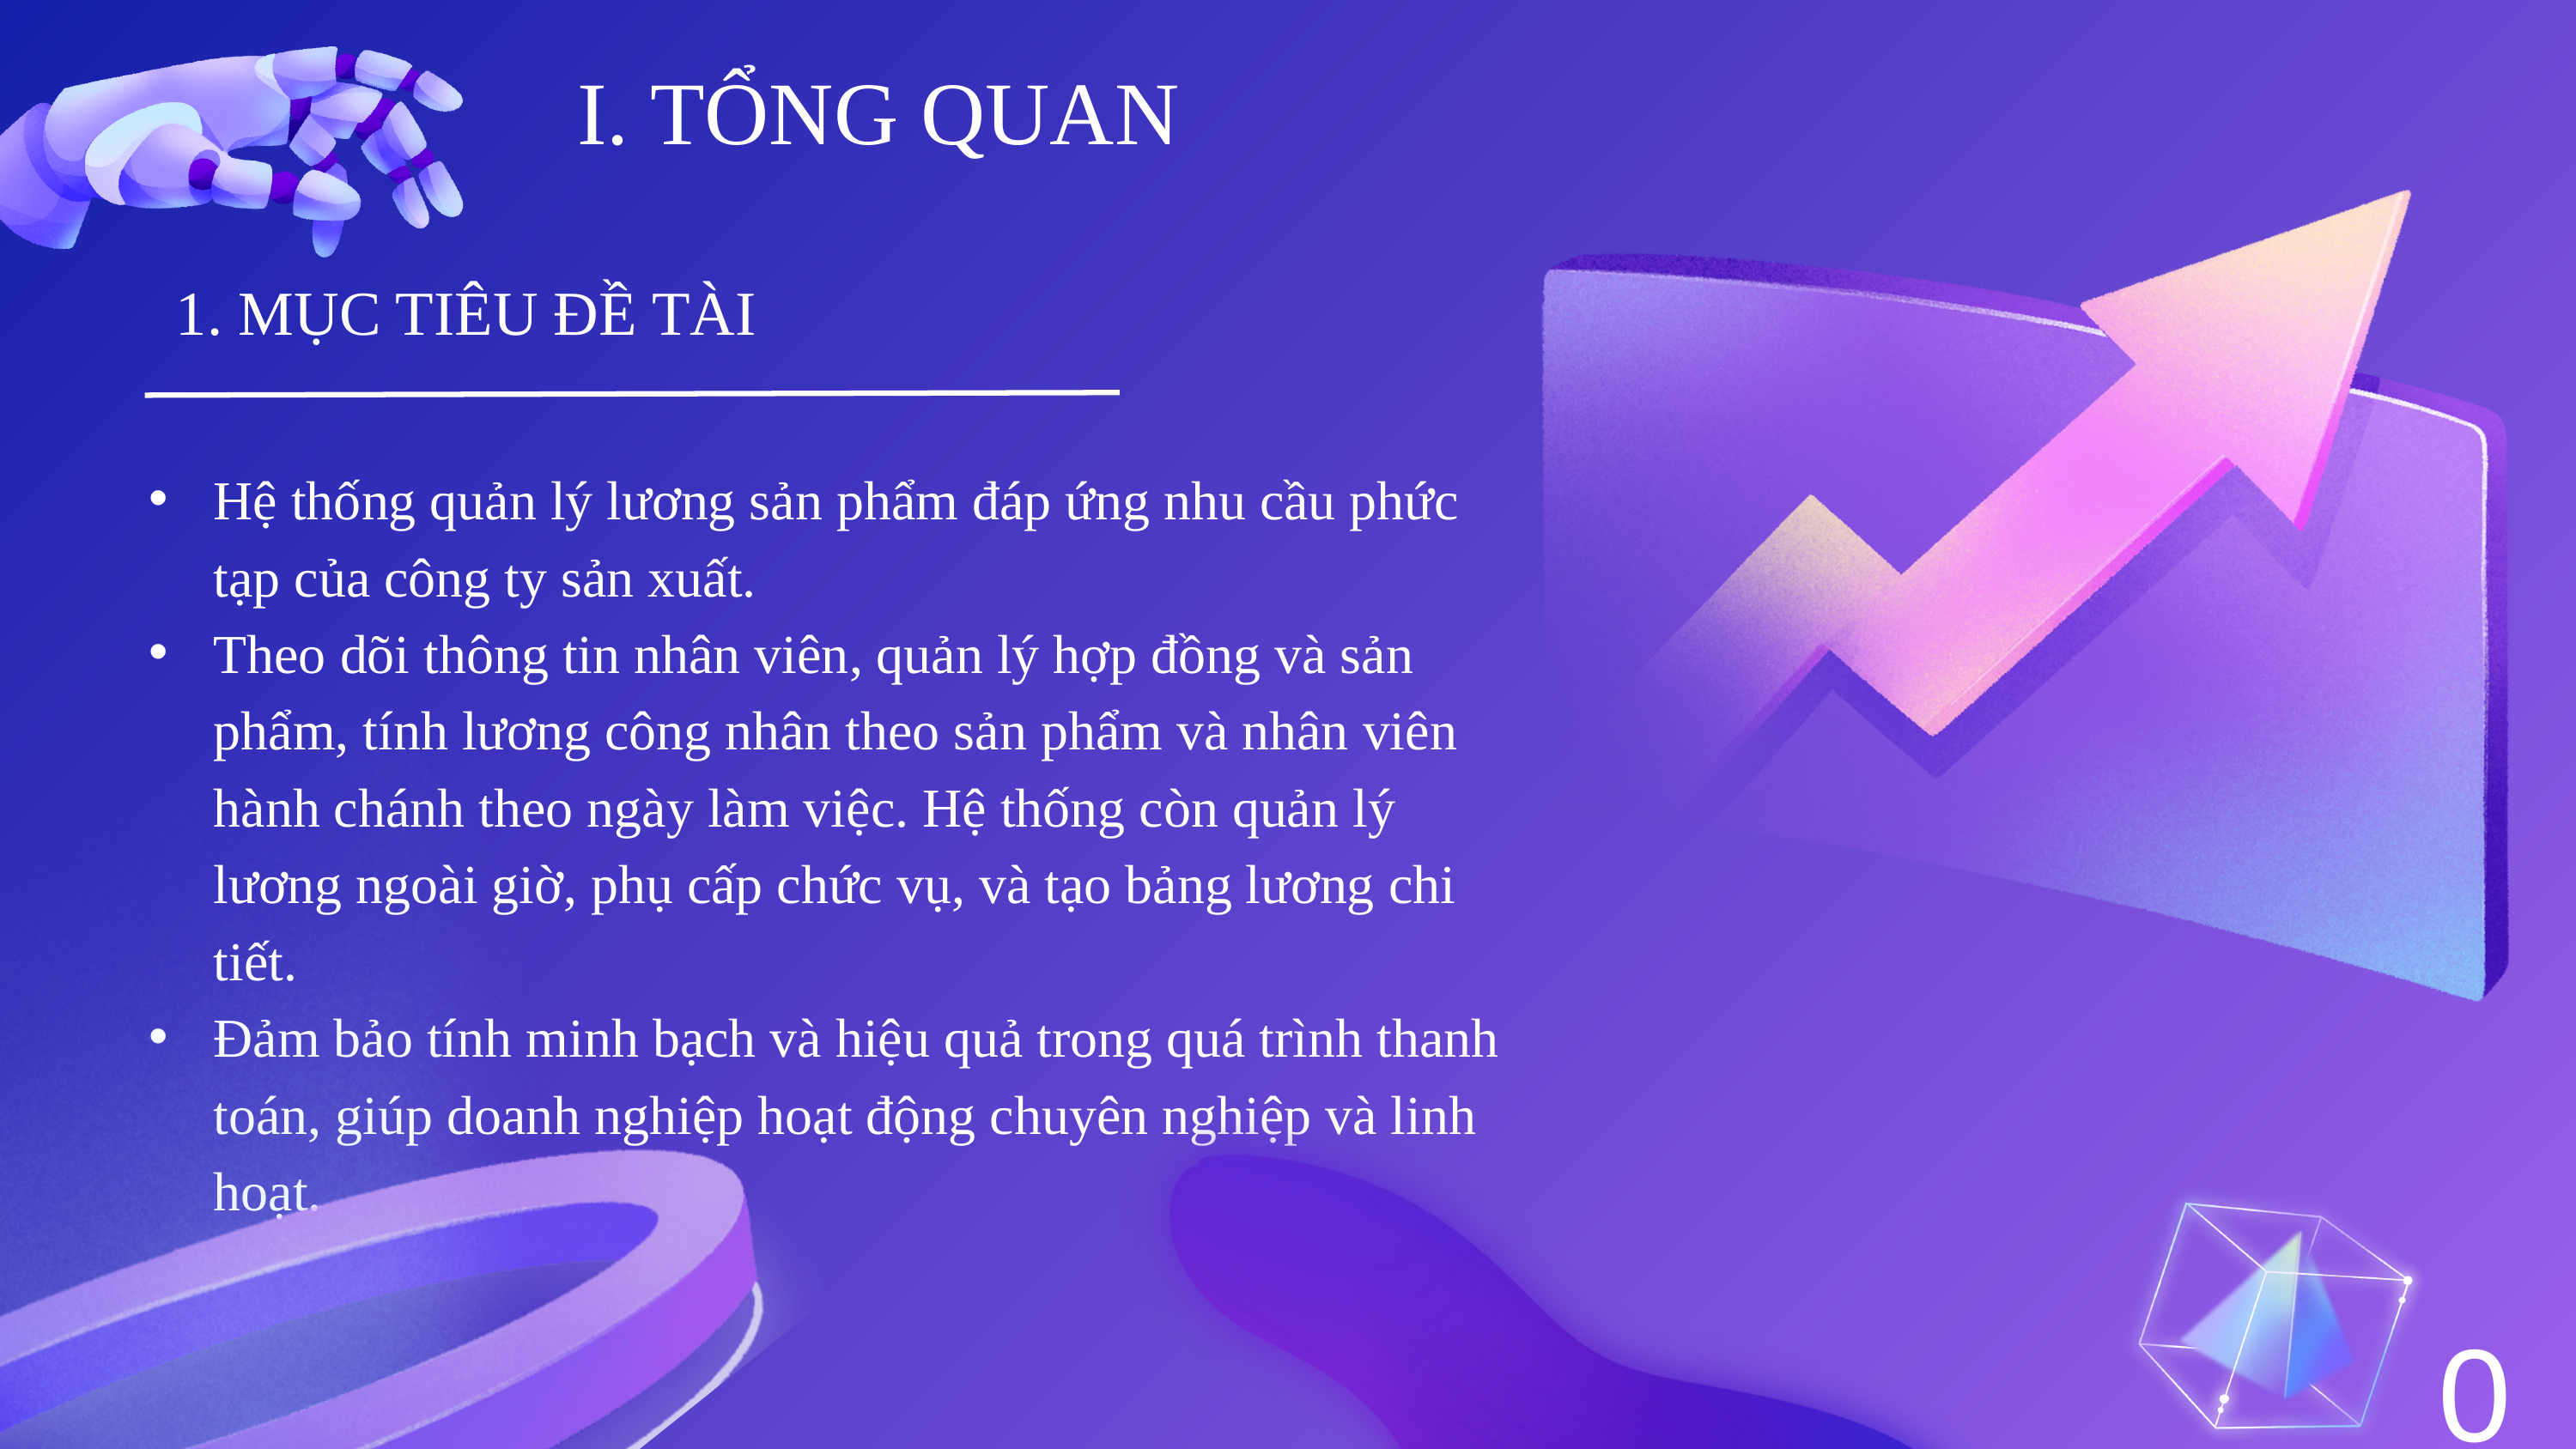

I. TỔNG QUAN

1. MỤC TIÊU ĐỀ TÀI

Hệ thống quản lý lương sản phẩm đáp ứng nhu cầu phức tạp của công ty sản xuất.
Theo dõi thông tin nhân viên, quản lý hợp đồng và sản phẩm, tính lương công nhân theo sản phẩm và nhân viên hành chánh theo ngày làm việc. Hệ thống còn quản lý lương ngoài giờ, phụ cấp chức vụ, và tạo bảng lương chi tiết.
Đảm bảo tính minh bạch và hiệu quả trong quá trình thanh toán, giúp doanh nghiệp hoạt động chuyên nghiệp và linh hoạt.

04